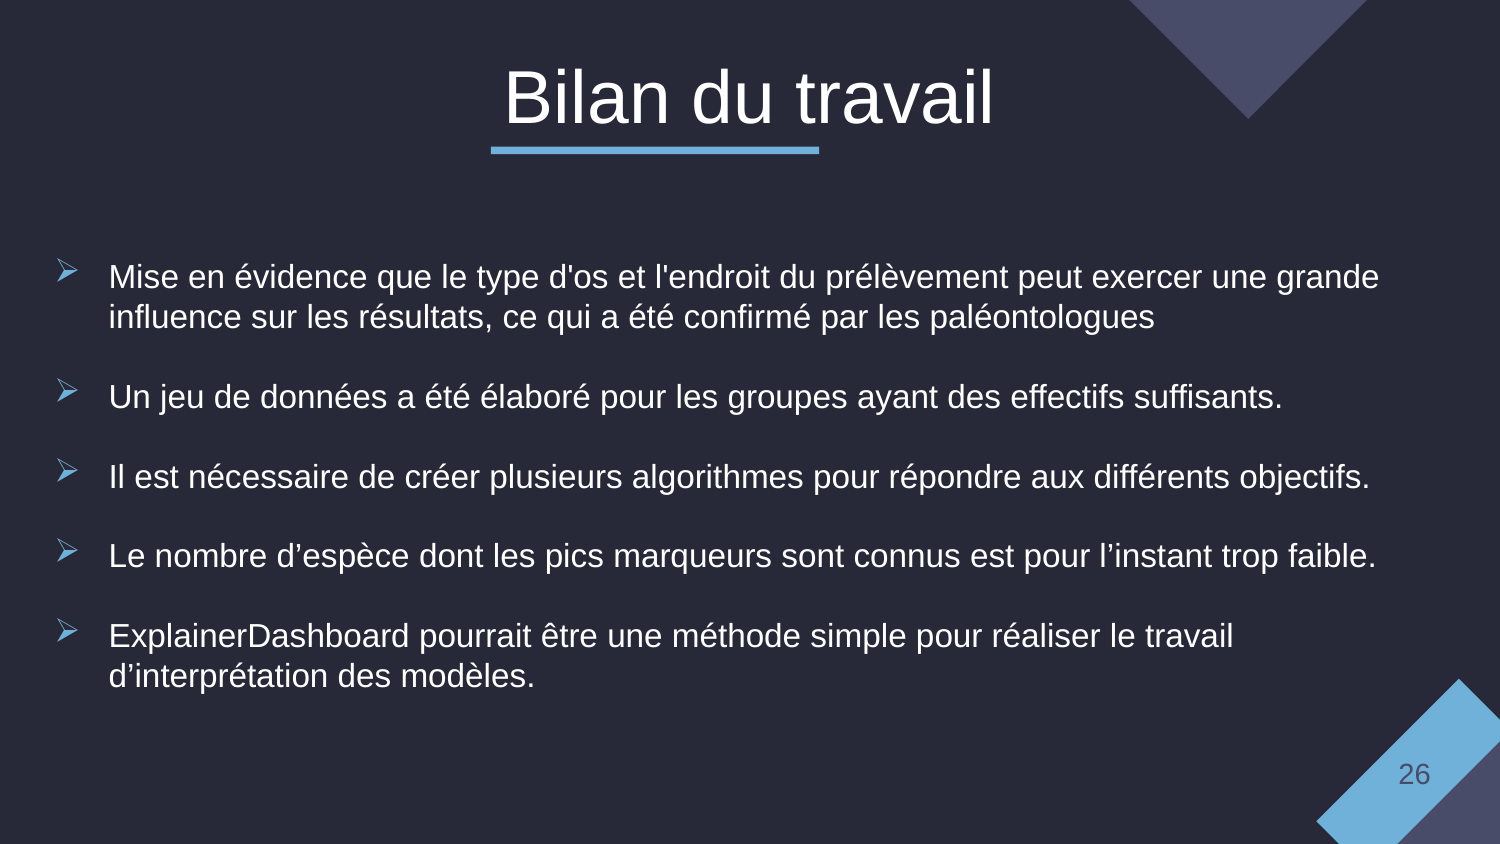

# Bilan du travail
Mise en évidence que le type d'os et l'endroit du prélèvement peut exercer une grande influence sur les résultats, ce qui a été confirmé par les paléontologues

Un jeu de données a été élaboré pour les groupes ayant des effectifs suffisants.

Il est nécessaire de créer plusieurs algorithmes pour répondre aux différents objectifs.

Le nombre d’espèce dont les pics marqueurs sont connus est pour l’instant trop faible.

ExplainerDashboard pourrait être une méthode simple pour réaliser le travail d’interprétation des modèles.
26